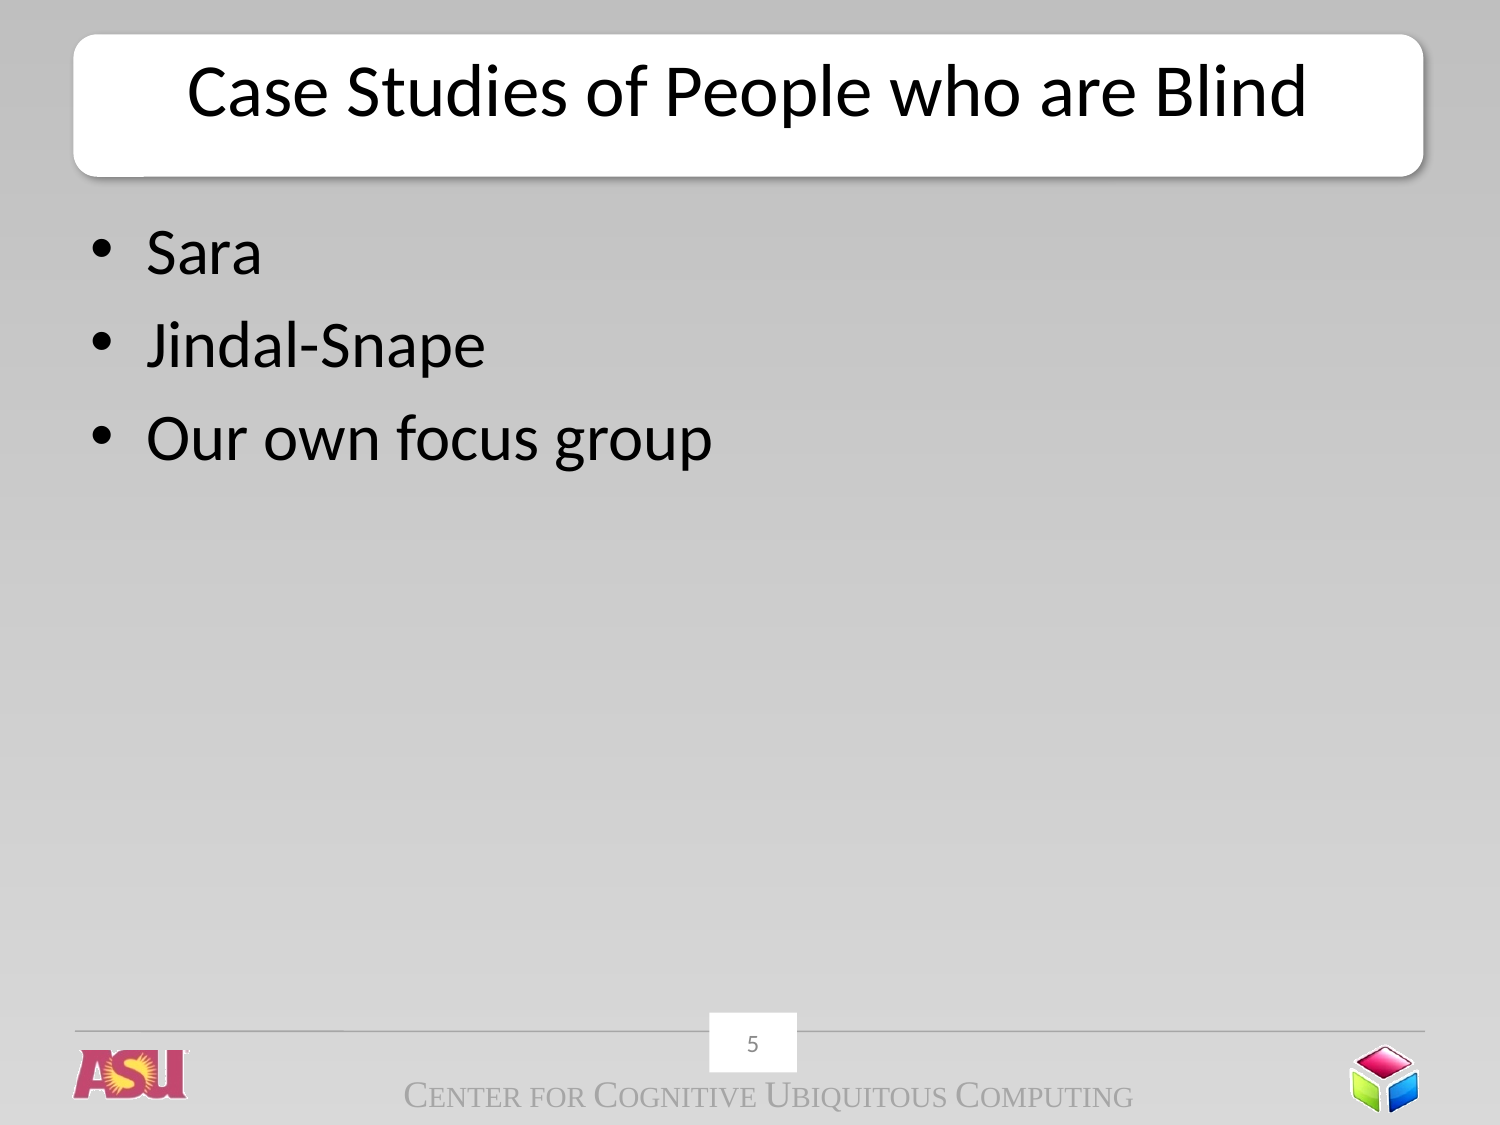

# Case Studies of People who are Blind
Sara
Jindal-Snape
Our own focus group
5